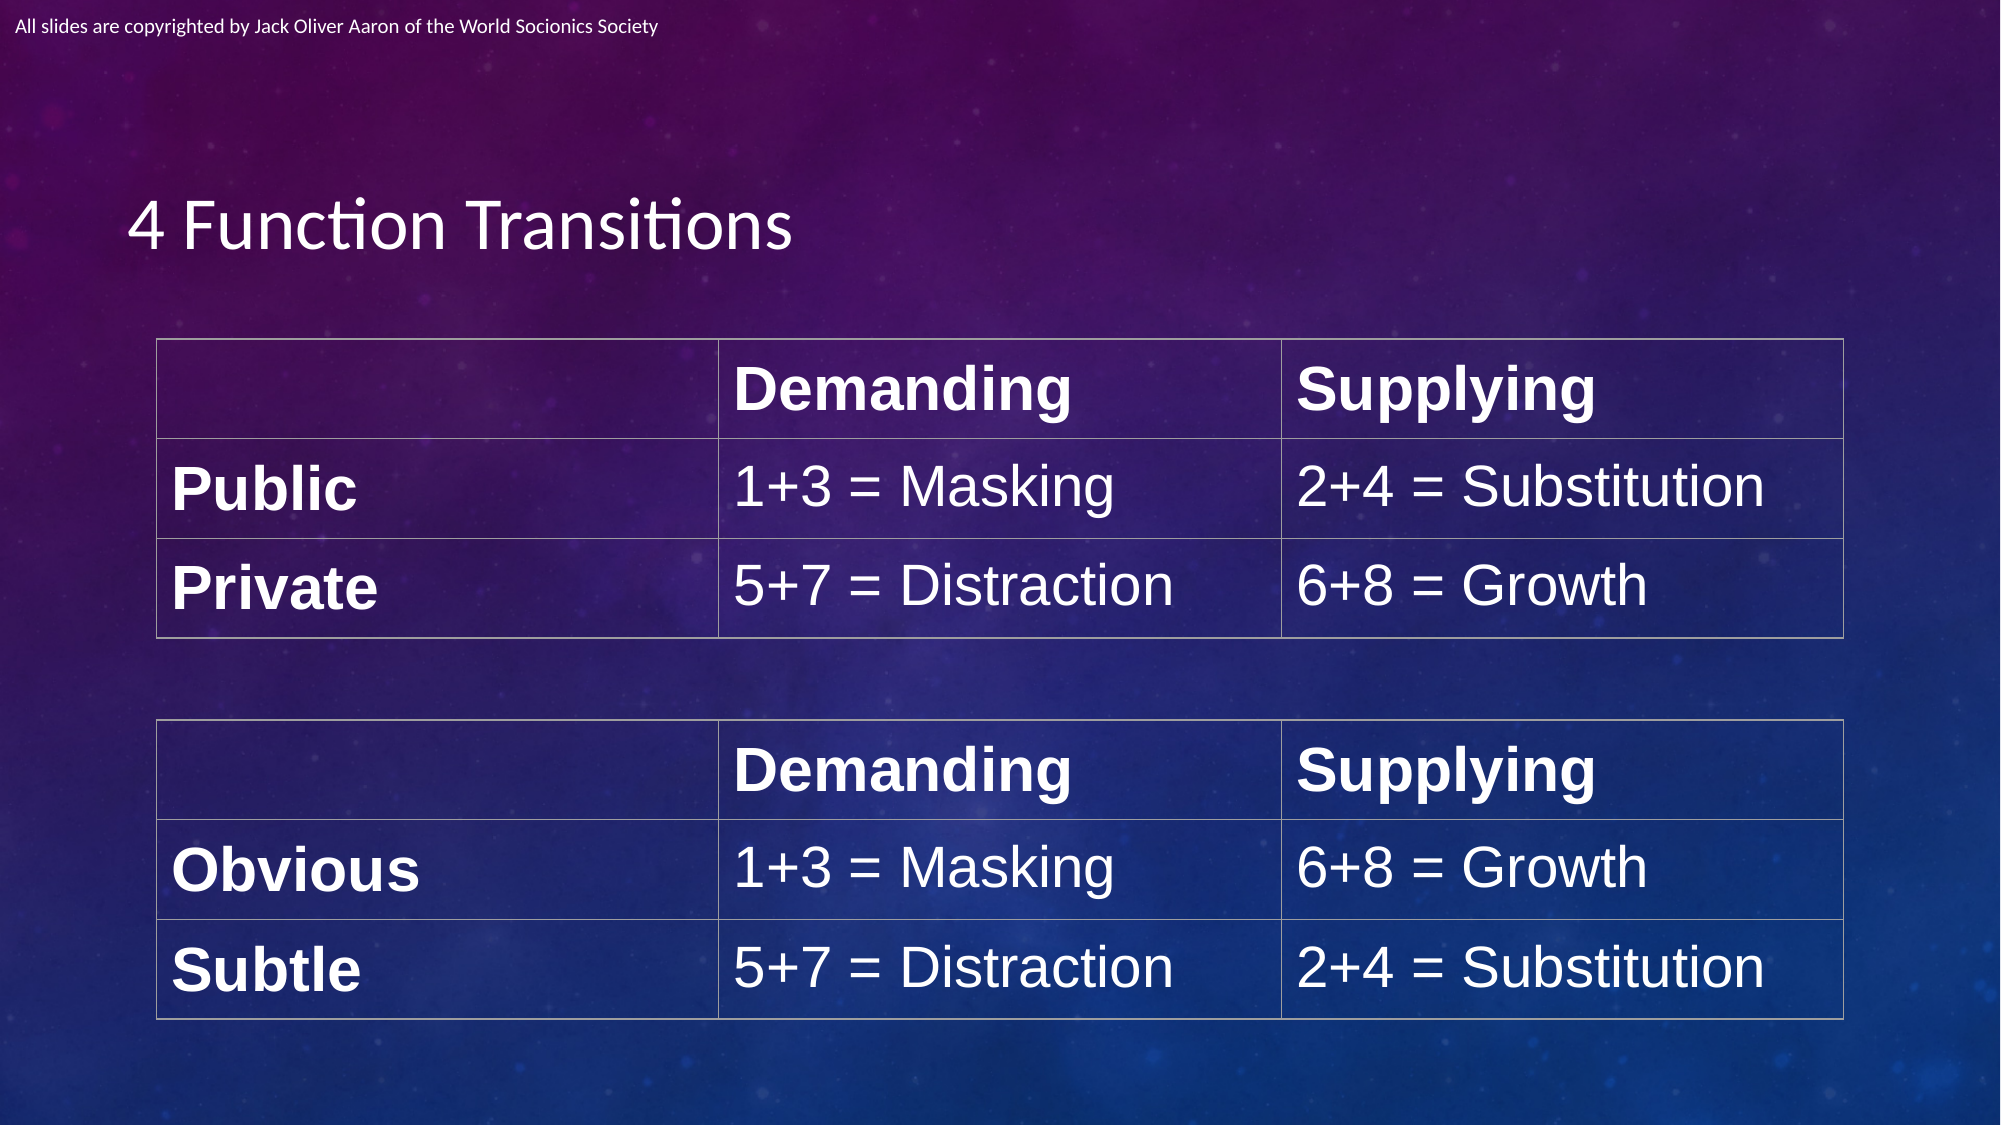

All slides are copyrighted by Jack Oliver Aaron of the World Socionics Society
# 4 Function Transitions
|  | Demanding | Supplying |
| --- | --- | --- |
| Public | 1+3 = Masking | 2+4 = Substitution |
| Private | 5+7 = Distraction | 6+8 = Growth |
|  | Demanding | Supplying |
| --- | --- | --- |
| Obvious | 1+3 = Masking | 6+8 = Growth |
| Subtle | 5+7 = Distraction | 2+4 = Substitution |